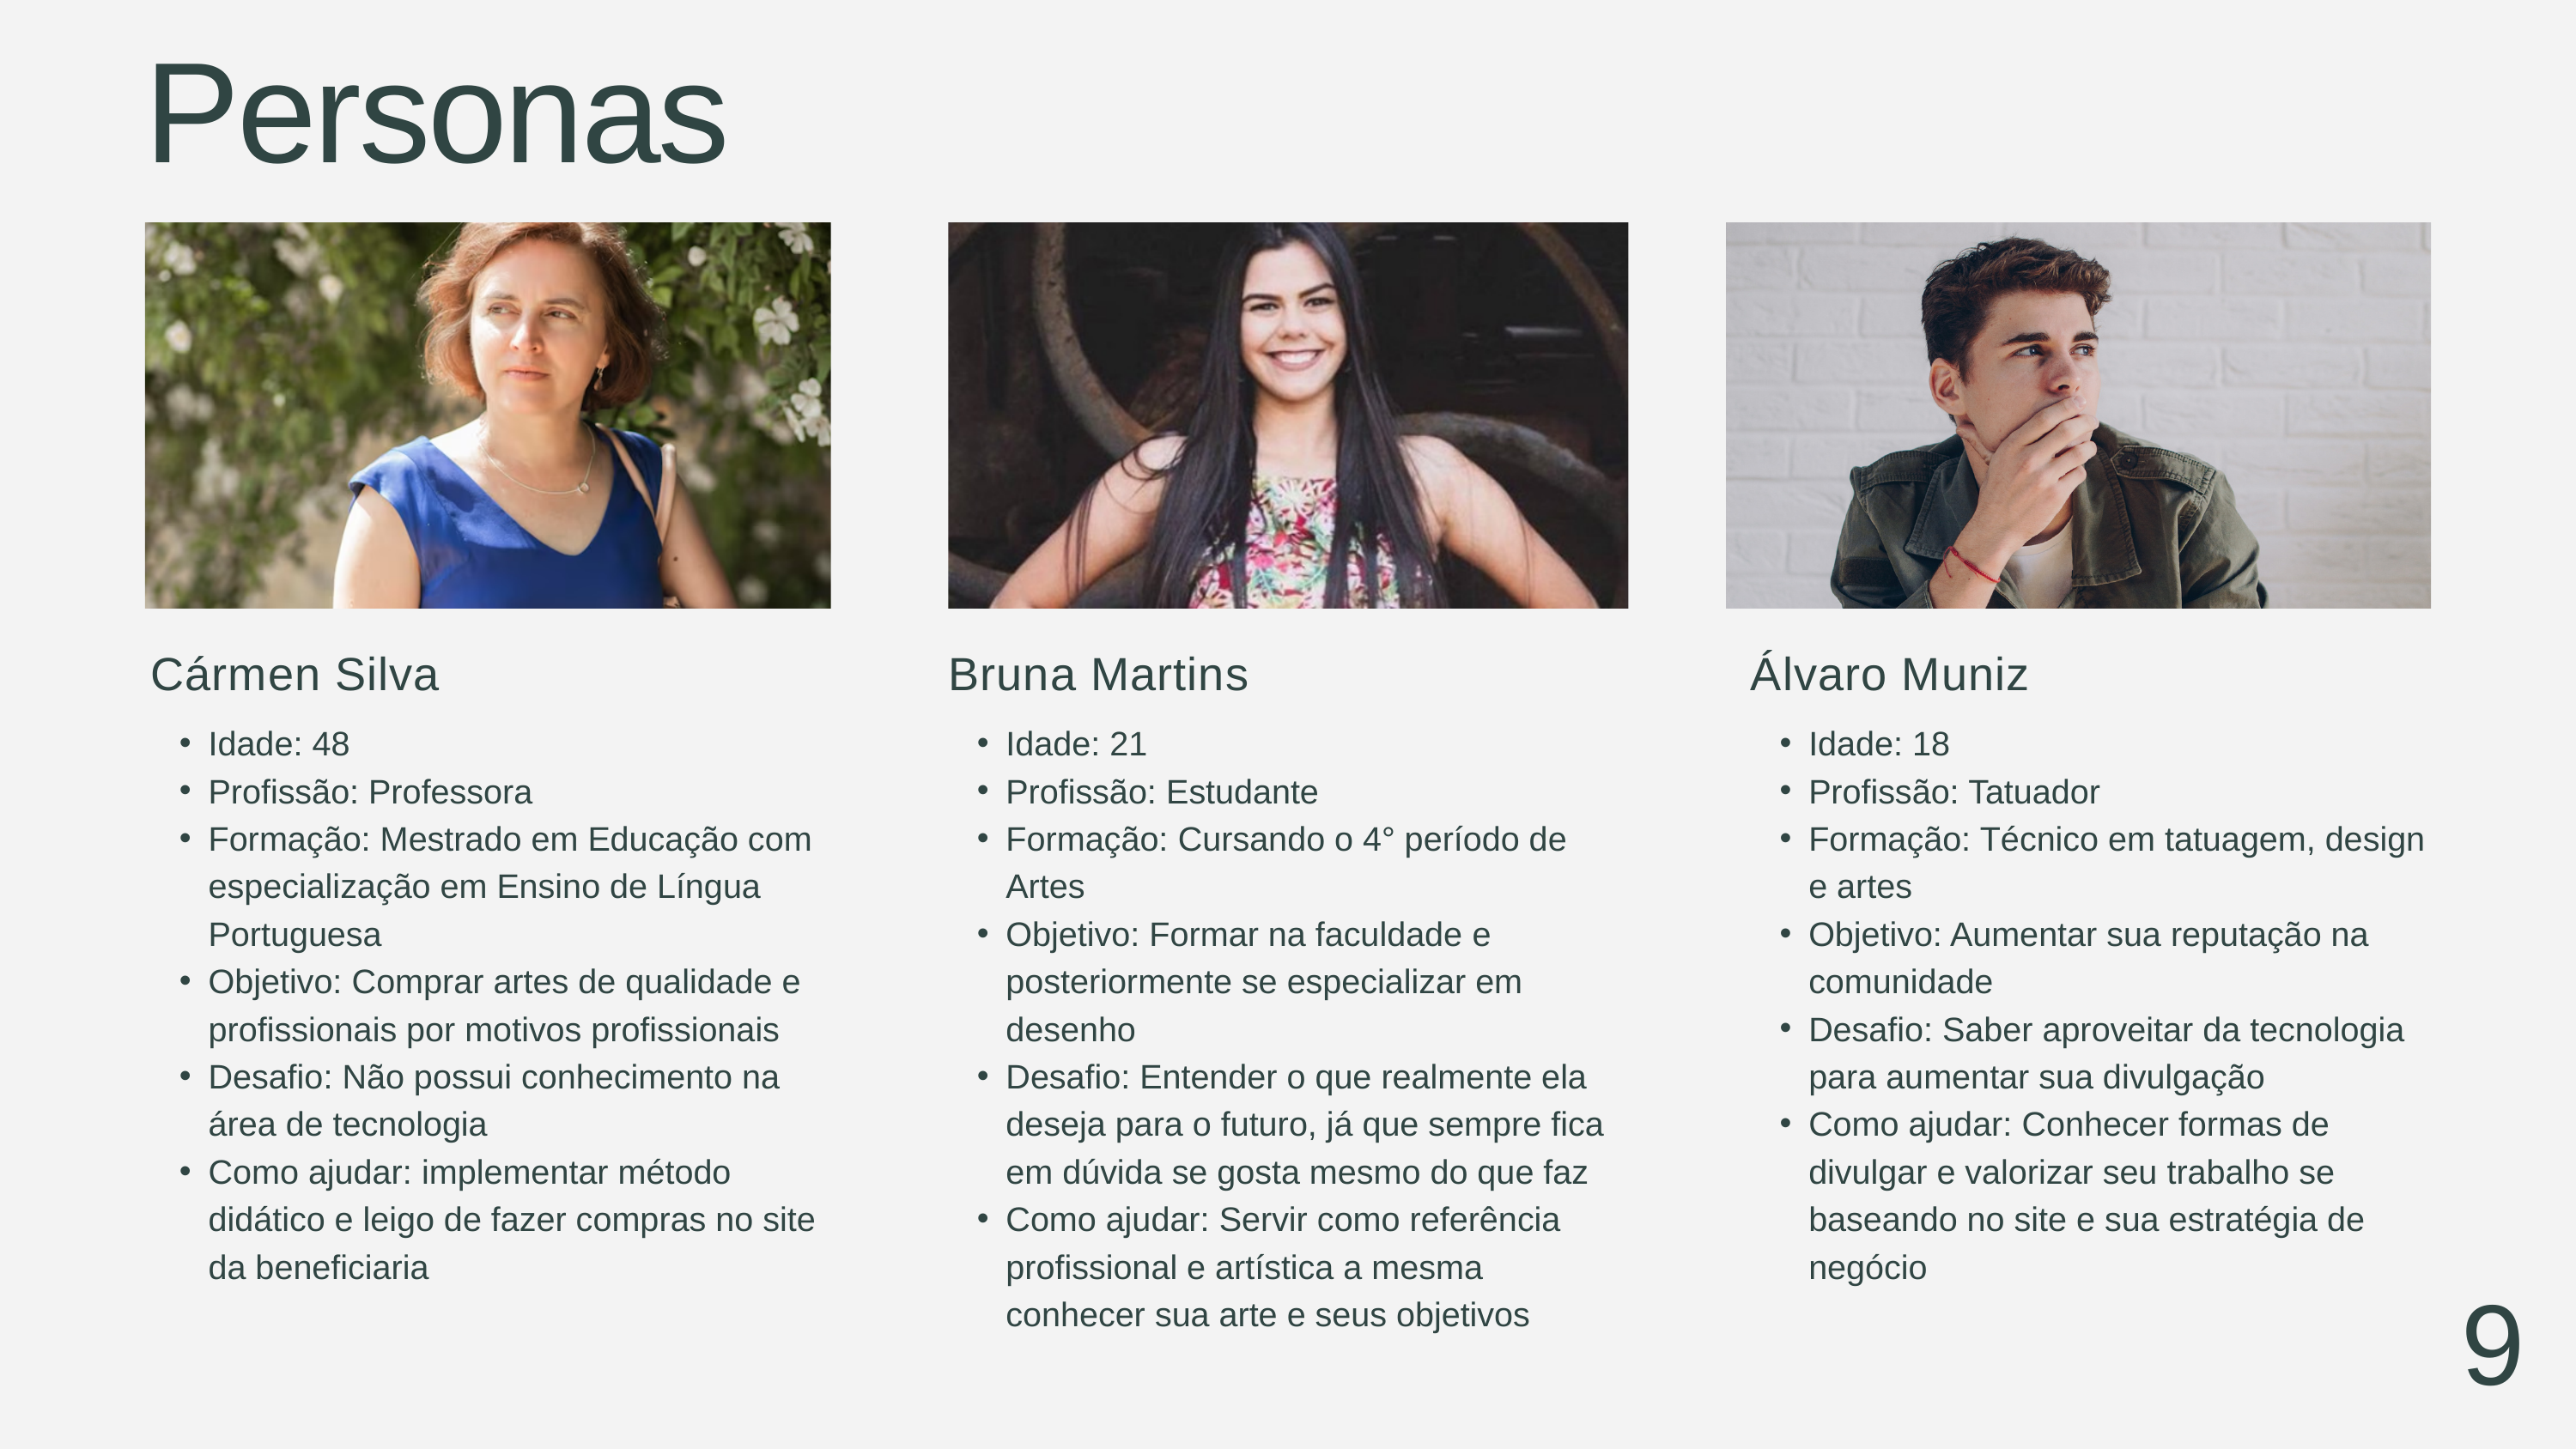

Personas

Cármen Silva
Idade: 48​
Profissão: Professora​
Formação: Mestrado em Educação com especialização em Ensino de Língua Portuguesa​
Objetivo: Comprar artes de qualidade e profissionais por motivos profissionais​
Desafio: Não possui conhecimento na área de tecnologia​
Como ajudar: implementar método didático e leigo de fazer compras no site da beneficiaria
Bruna Martins​
Idade: 21​
Profissão: Estudante
Formação: Cursando o 4° período de Artes
Objetivo: Formar na faculdade​ e posteriormente se especializar em desenho
Desafio: Entender o que realmente ela deseja para o futuro, já que sempre fica em dúvida se gosta mesmo do que faz​
Como ajudar: Servir como referência profissional e artística a mesma conhecer sua arte e seus objetivos​

Álvaro Muniz​
Idade: 18​
Profissão: Tatuador​
Formação: Técnico em tatuagem, design e artes​
Objetivo: Aumentar sua reputação na comunidade​
Desafio: Saber aproveitar da tecnologia para aumentar sua divulgação​
Como ajudar: Conhecer formas de divulgar e valorizar seu trabalho se baseando no site e sua estratégia de negócio​

9